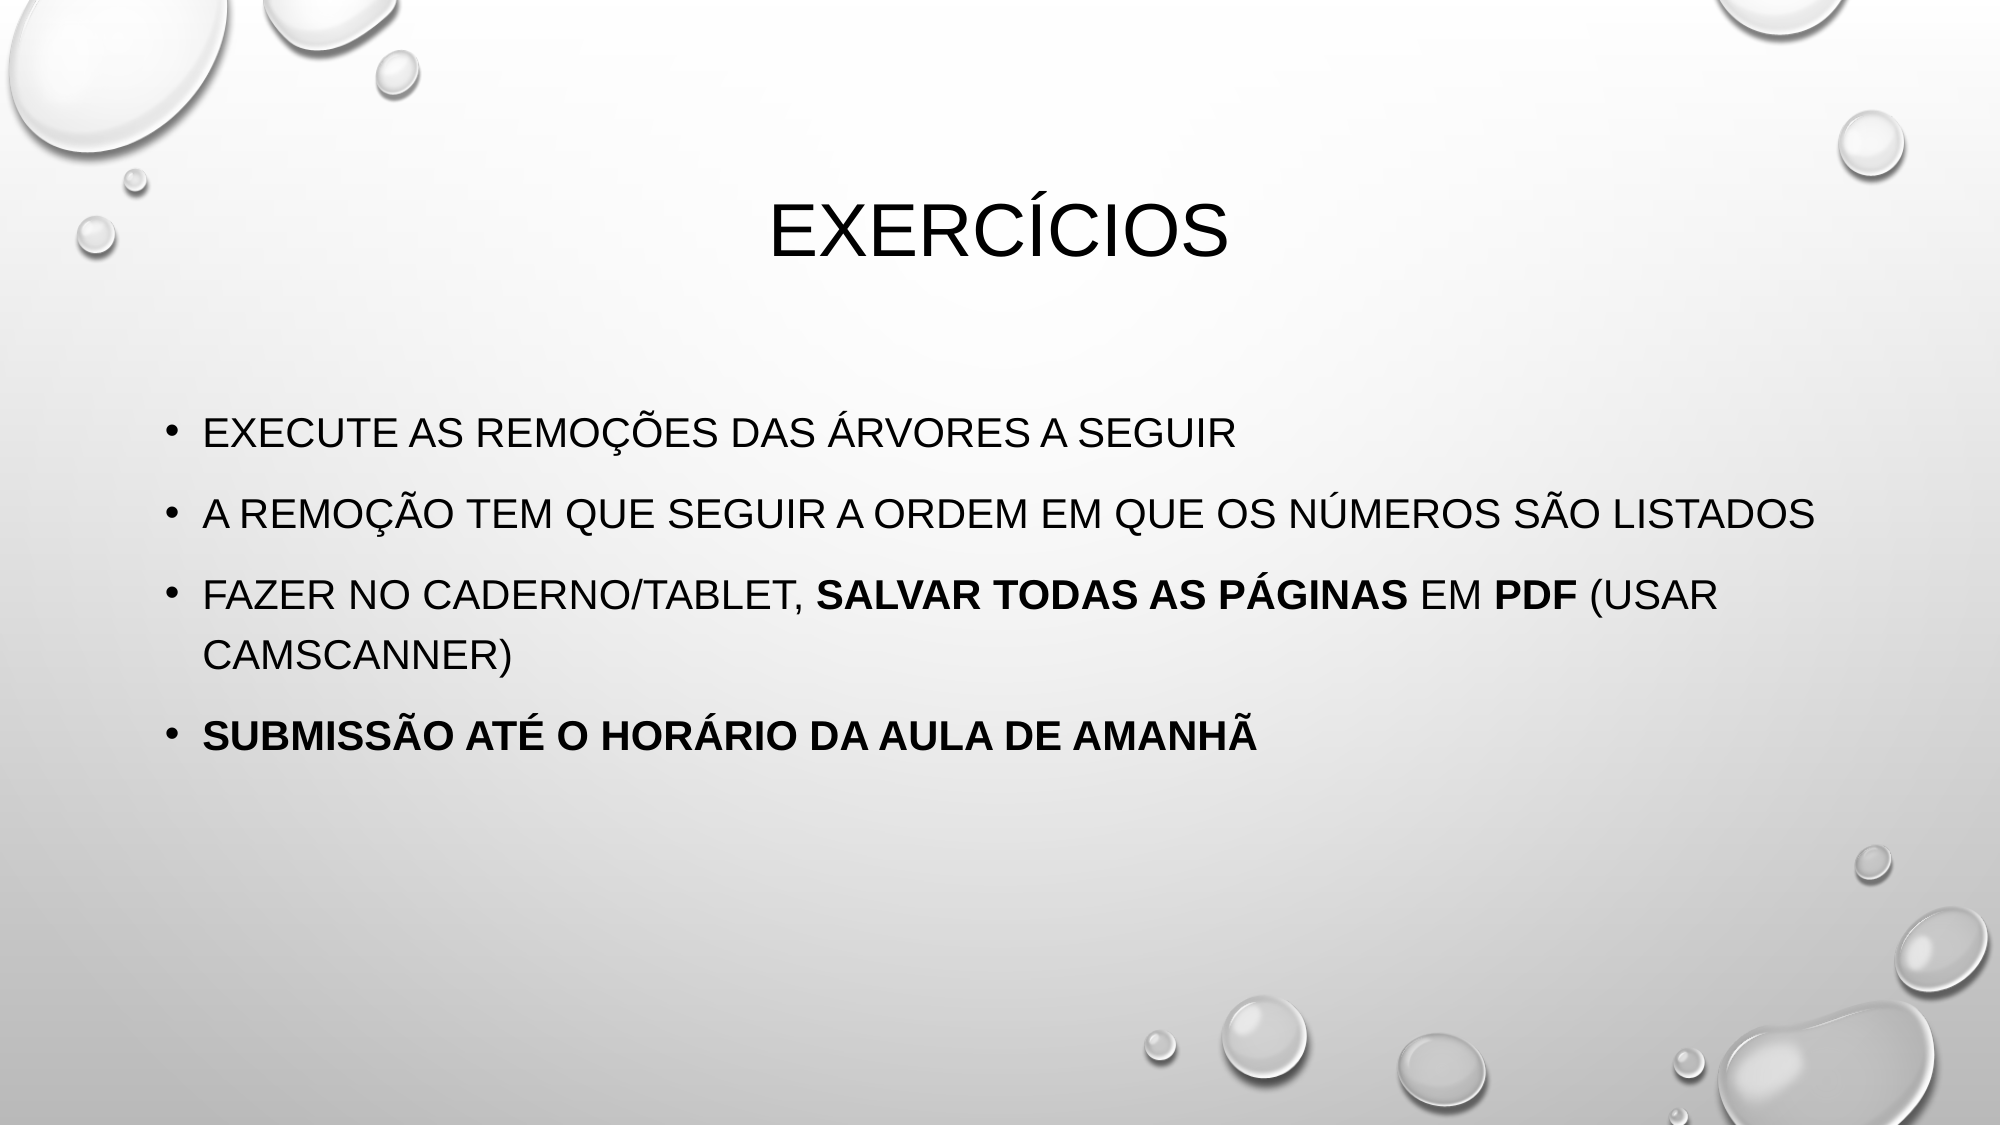

# Exercícios
Execute as remoções das árvores a seguir
A remoção tem que seguir a ordem em que os números são listados
Fazer no caderno/tablet, salvar TODAS AS PÁGINAS em PDF (USAR CAMSCANNER)
SUBMISSÃO ATÉ O HORÁRIO DA AULA DE AMANHÃ